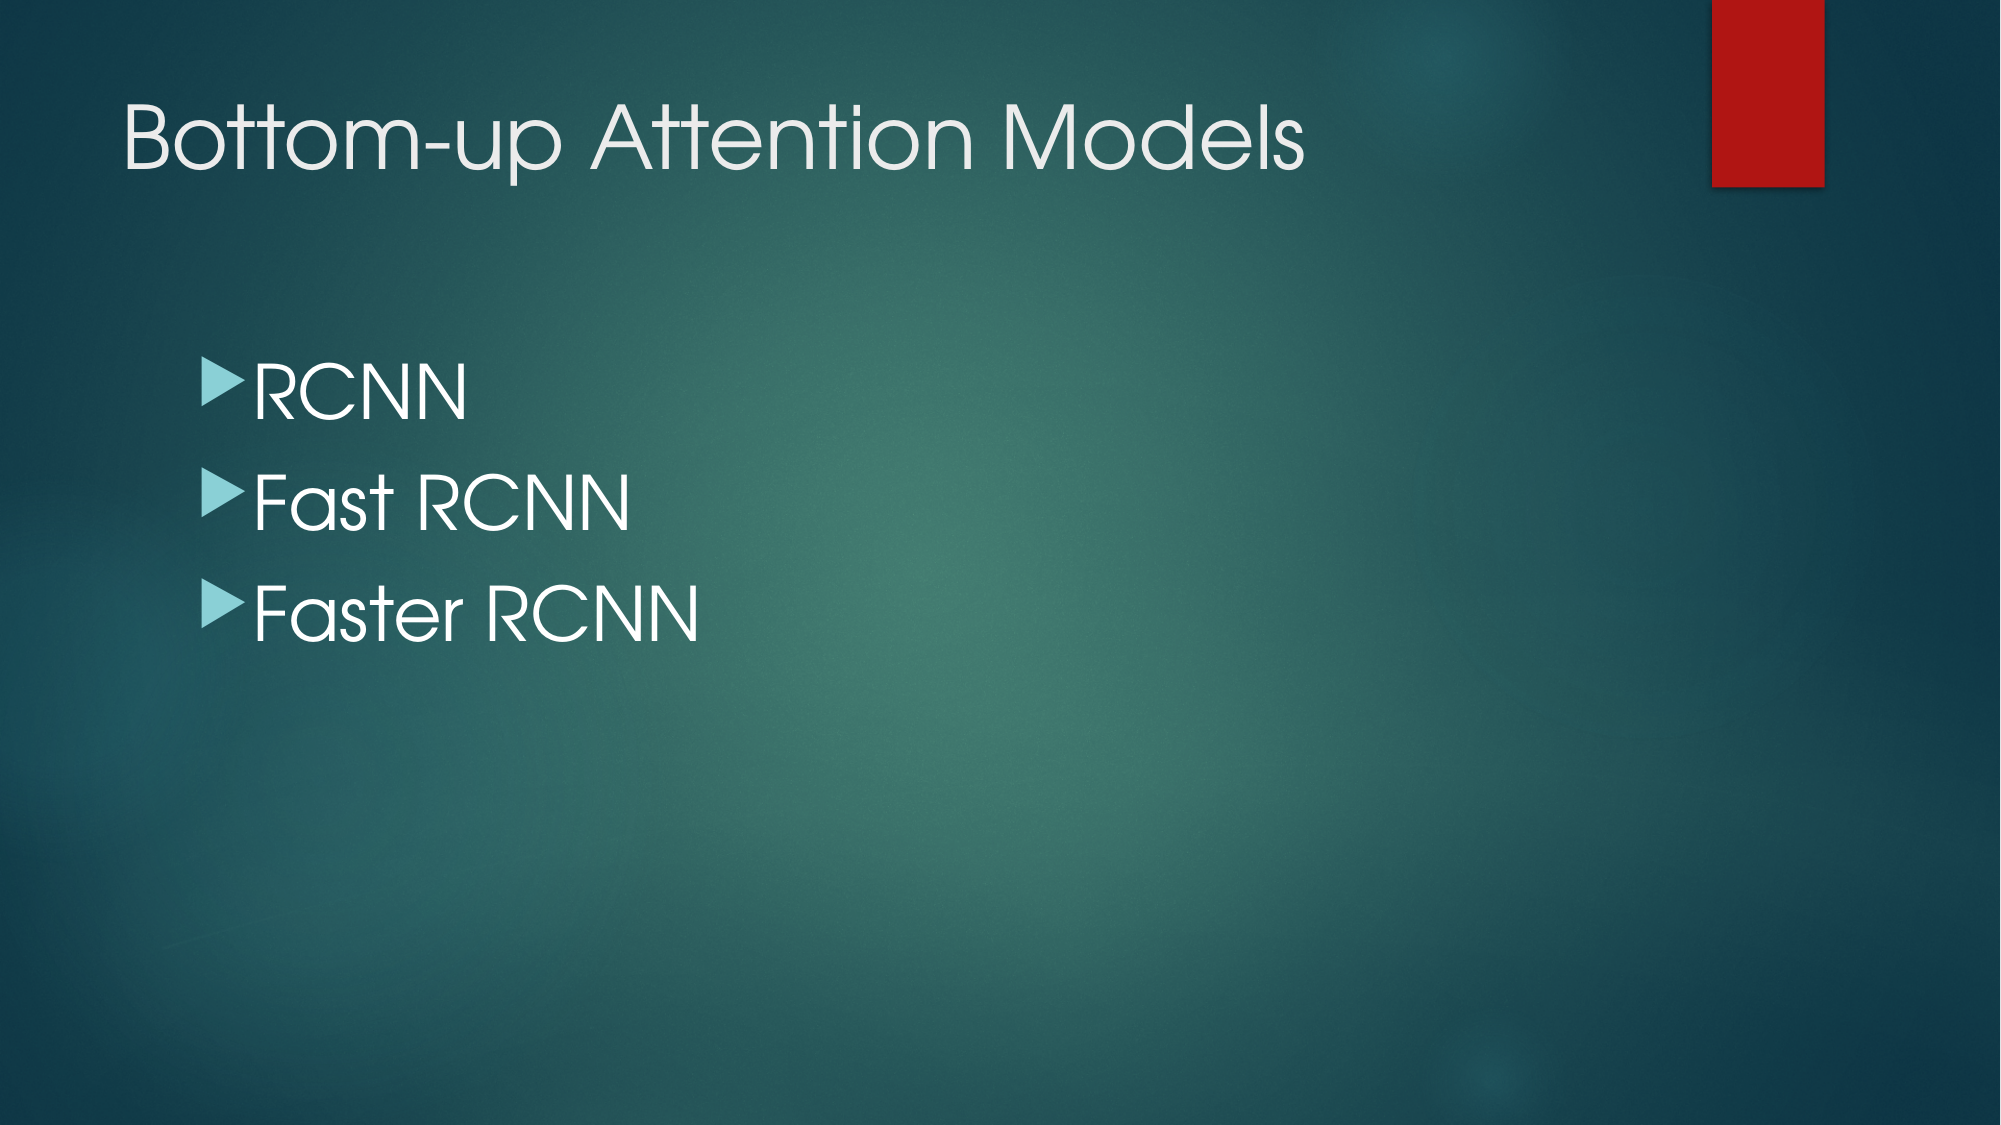

# Bottom-up Attention Models
RCNN
Fast RCNN
Faster RCNN